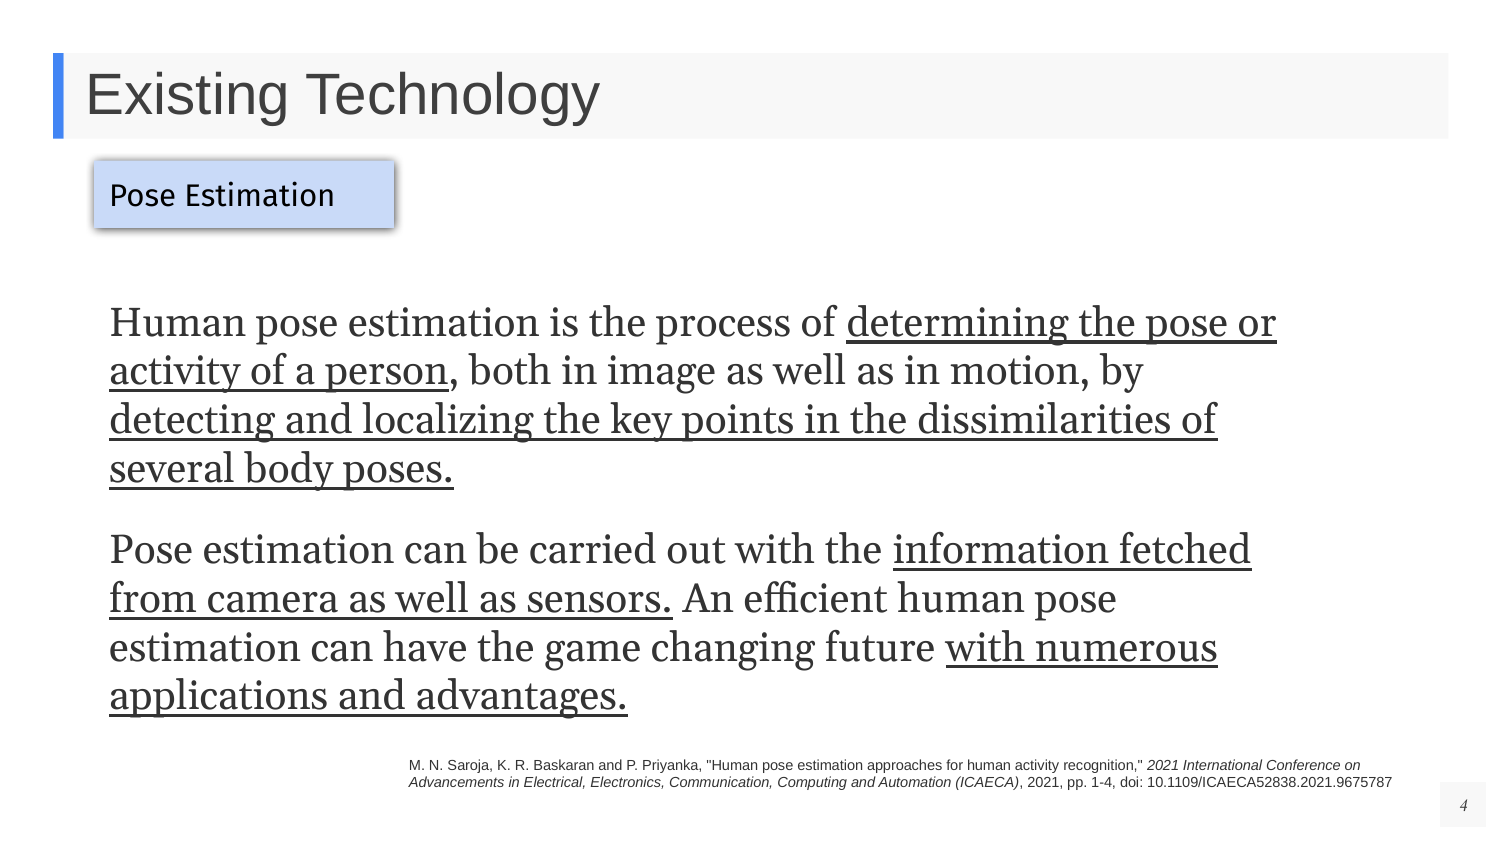

# Existing Technology
Pose Estimation
Human pose estimation is the process of determining the pose or activity of a person, both in image as well as in motion, by detecting and localizing the key points in the dissimilarities of several body poses.
Pose estimation can be carried out with the information fetched from camera as well as sensors. An efficient human pose estimation can have the game changing future with numerous applications and advantages.
M. N. Saroja, K. R. Baskaran and P. Priyanka, "Human pose estimation approaches for human activity recognition," 2021 International Conference on Advancements in Electrical, Electronics, Communication, Computing and Automation (ICAECA), 2021, pp. 1-4, doi: 10.1109/ICAECA52838.2021.9675787
4